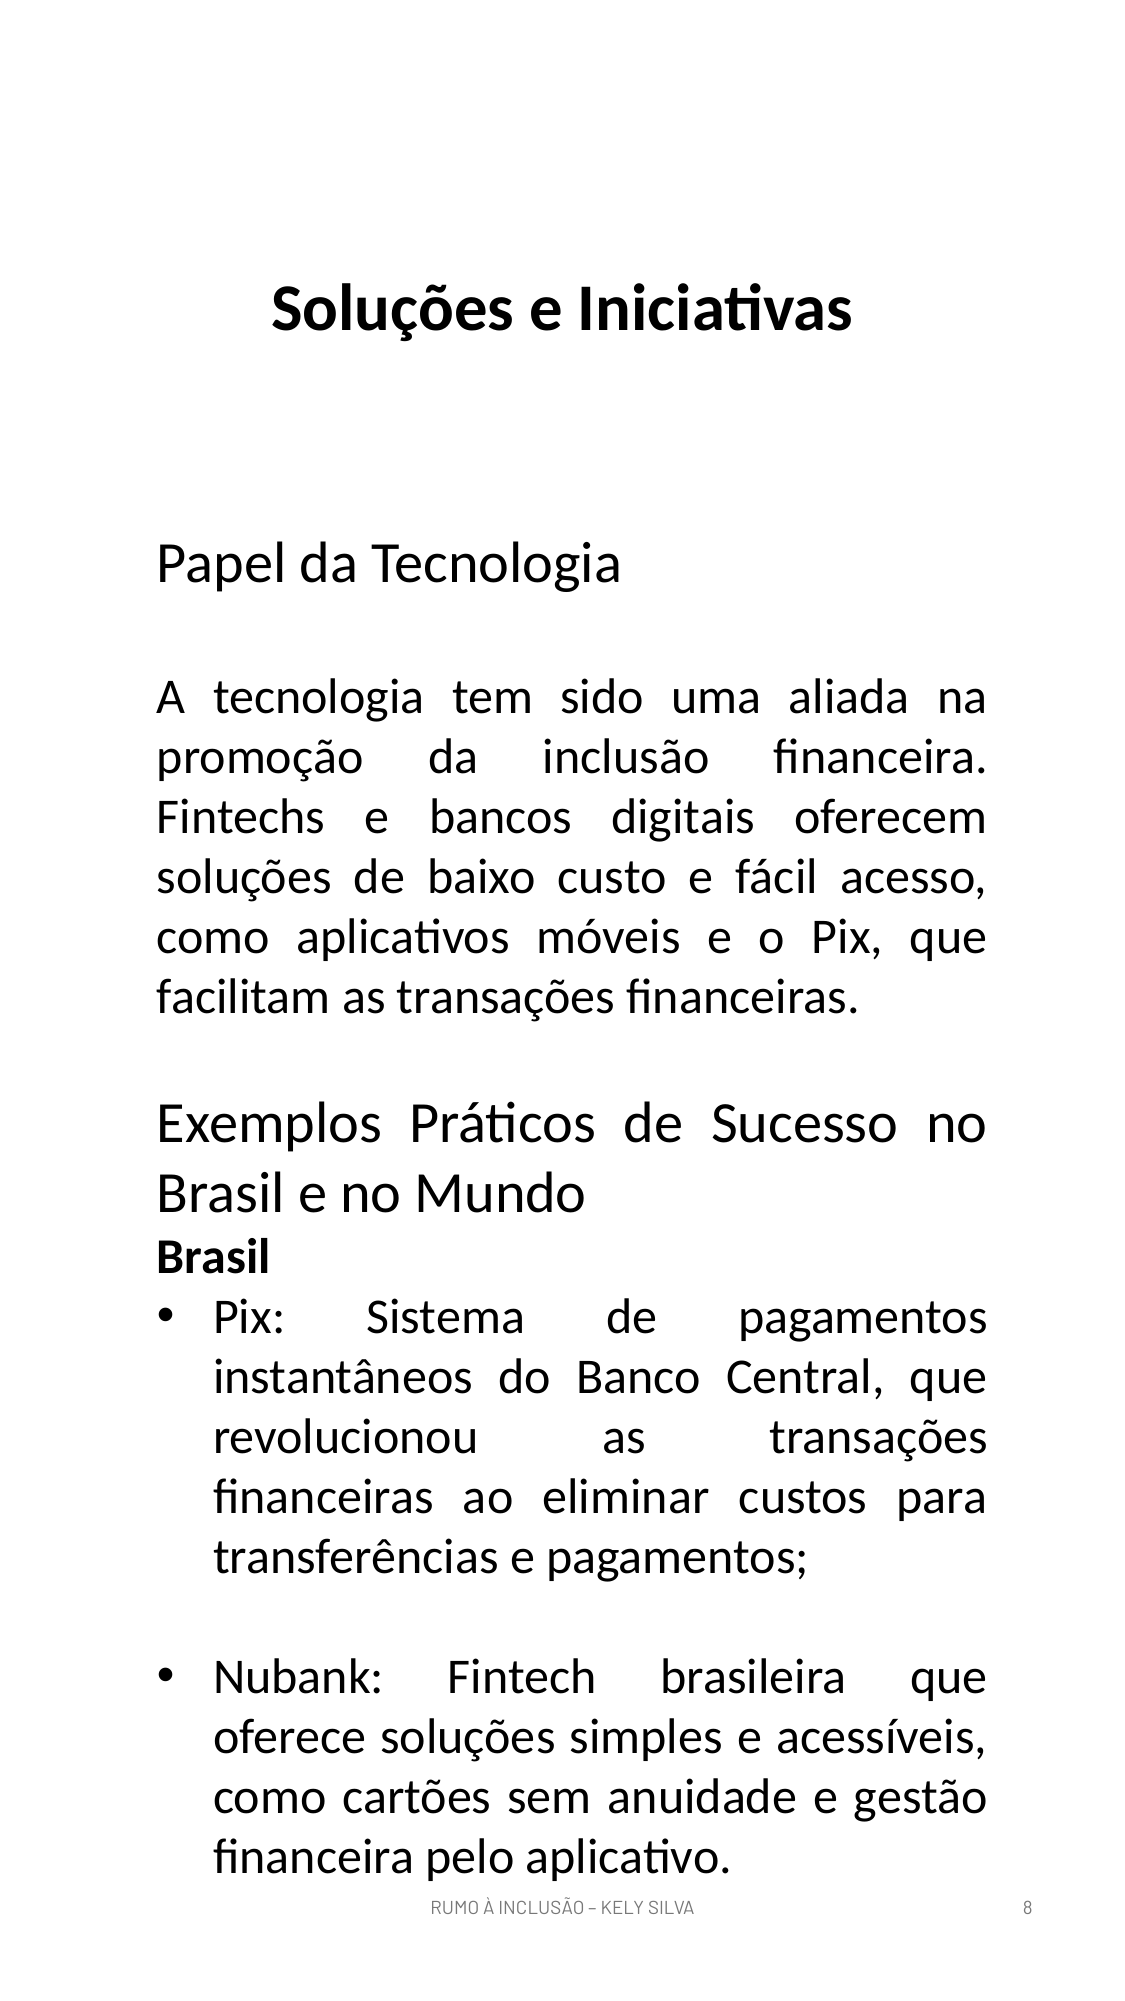

Soluções e Iniciativas
Papel da Tecnologia

A tecnologia tem sido uma aliada na promoção da inclusão financeira. Fintechs e bancos digitais oferecem soluções de baixo custo e fácil acesso, como aplicativos móveis e o Pix, que facilitam as transações financeiras.

Exemplos Práticos de Sucesso no Brasil e no Mundo
Brasil
Pix: Sistema de pagamentos instantâneos do Banco Central, que revolucionou as transações financeiras ao eliminar custos para transferências e pagamentos;

Nubank: Fintech brasileira que oferece soluções simples e acessíveis, como cartões sem anuidade e gestão financeira pelo aplicativo.
RUMO À INCLUSÃO – KELY SILVA
8